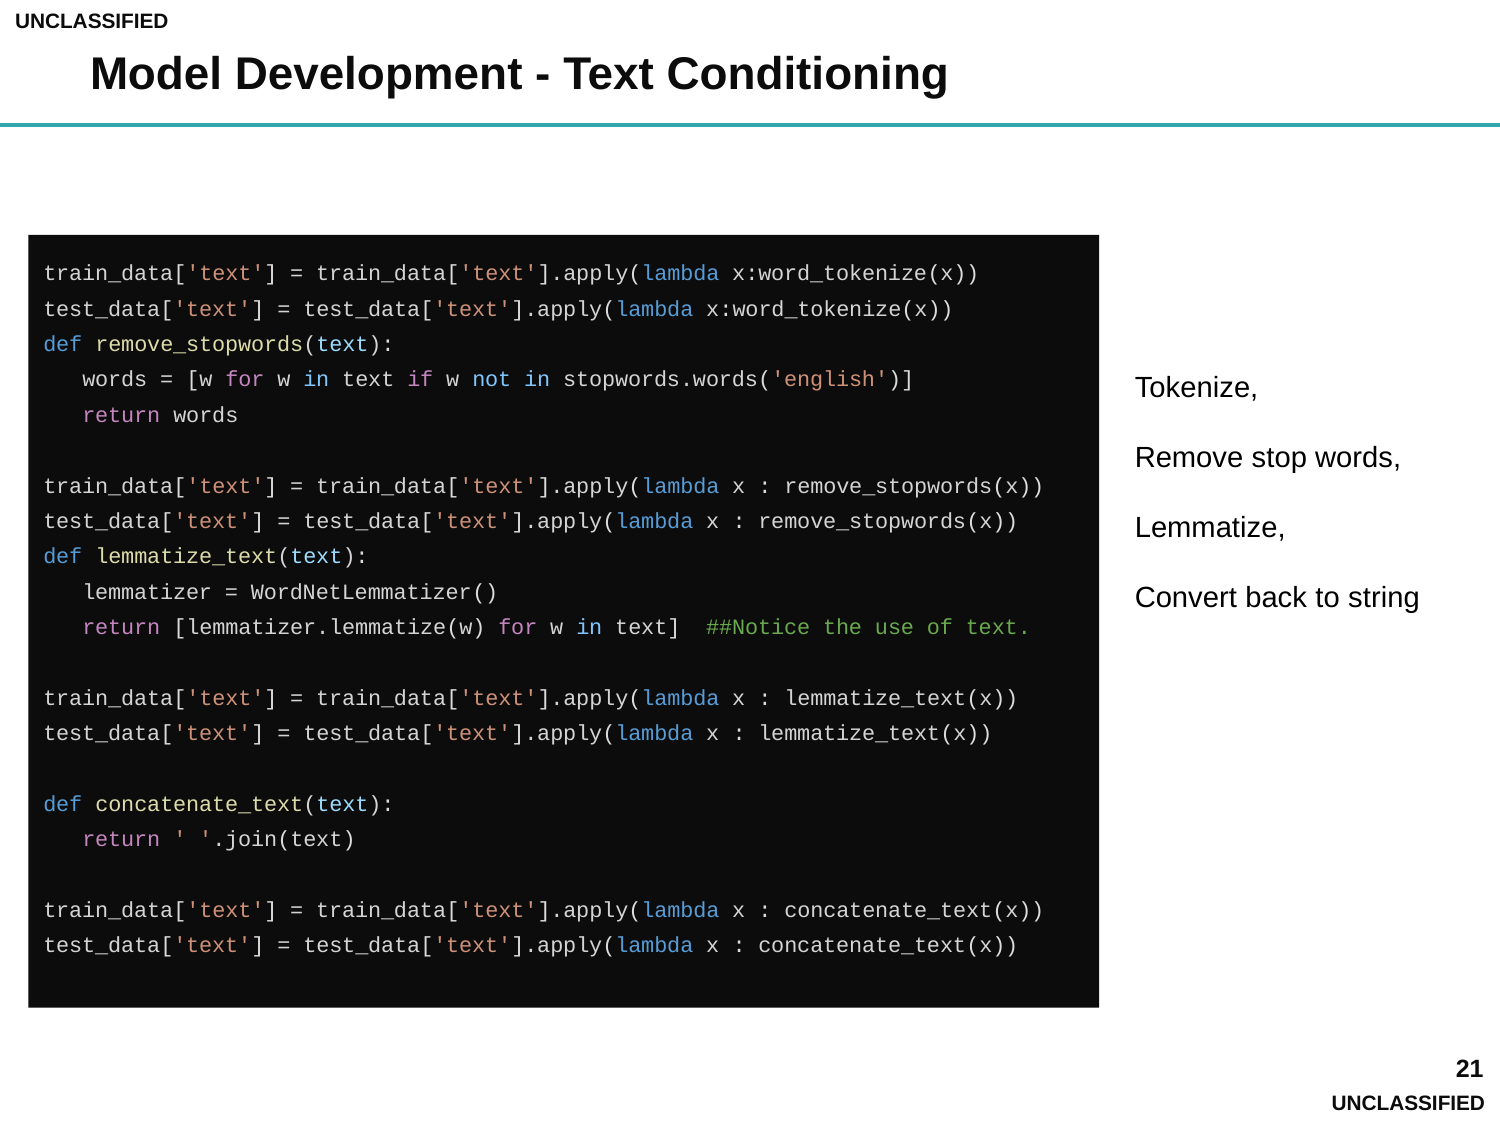

# Model Development - Text Conditioning
train_data['text'] = train_data['text'].apply(lambda x:word_tokenize(x))
test_data['text'] = test_data['text'].apply(lambda x:word_tokenize(x))
def remove_stopwords(text):
   words = [w for w in text if w not in stopwords.words('english')]
   return words

train_data['text'] = train_data['text'].apply(lambda x : remove_stopwords(x))
test_data['text'] = test_data['text'].apply(lambda x : remove_stopwords(x))
def lemmatize_text(text):
   lemmatizer = WordNetLemmatizer()
   return [lemmatizer.lemmatize(w) for w in text]  ##Notice the use of text.

train_data['text'] = train_data['text'].apply(lambda x : lemmatize_text(x))
test_data['text'] = test_data['text'].apply(lambda x : lemmatize_text(x))

def concatenate_text(text):
   return ' '.join(text)

train_data['text'] = train_data['text'].apply(lambda x : concatenate_text(x))
test_data['text'] = test_data['text'].apply(lambda x : concatenate_text(x))

Tokenize,

Remove stop words,

Lemmatize,

Convert back to string